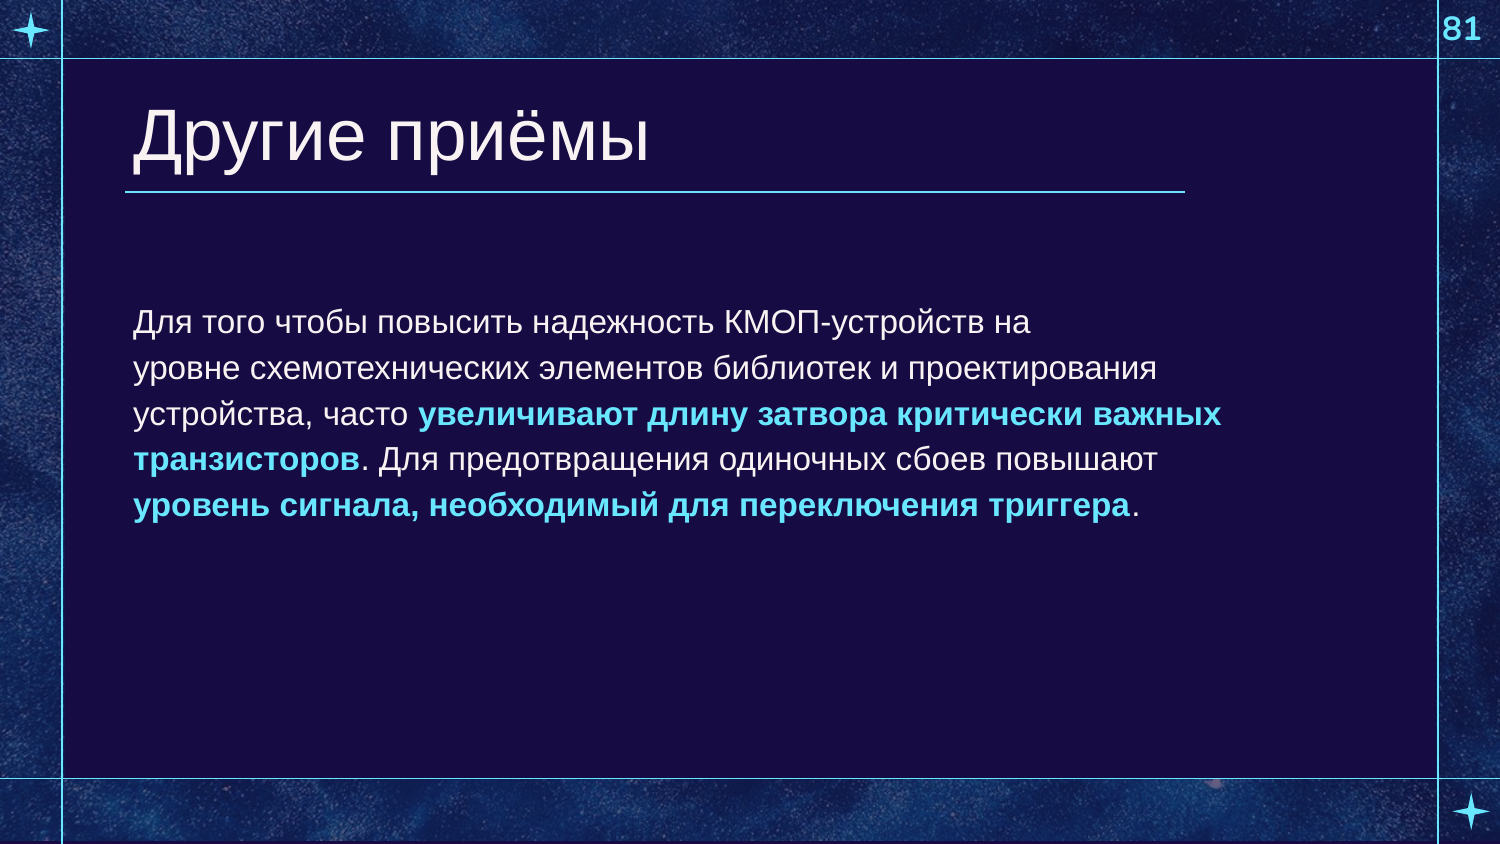

81
# Другие приёмы
Для того чтобы повысить надежность КМОП-устройств на
уровне схемотехнических элементов библиотек и проектирования устройства, часто увеличивают длину затвора критически важных транзисторов. Для предотвращения одиночных сбоев повышают уровень сигнала, необходимый для переключения триггера.